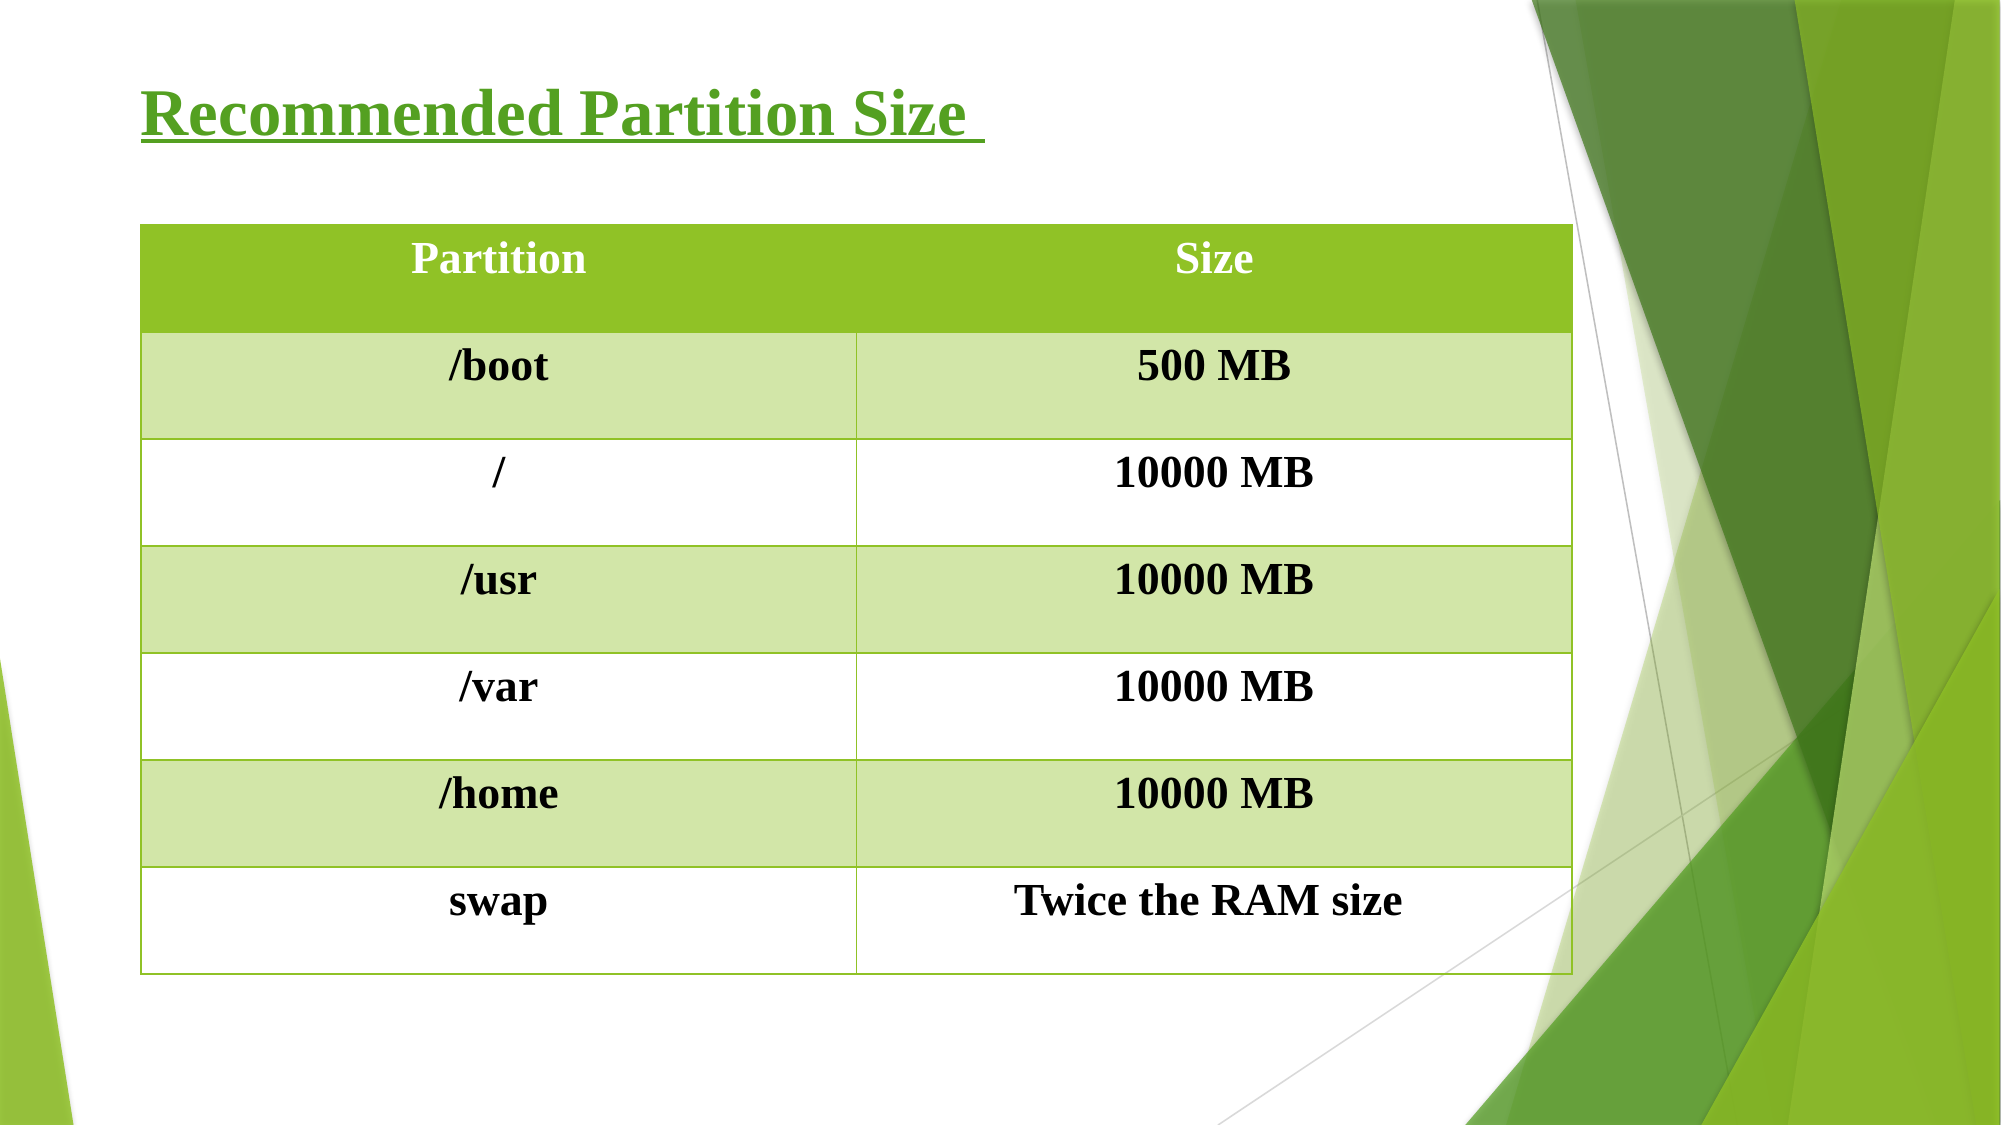

Recommended Partition Size
| Partition | Size |
| --- | --- |
| /boot | 500 MB |
| / | 10000 MB |
| /usr | 10000 MB |
| /var | 10000 MB |
| /home | 10000 MB |
| swap | Twice the RAM size |